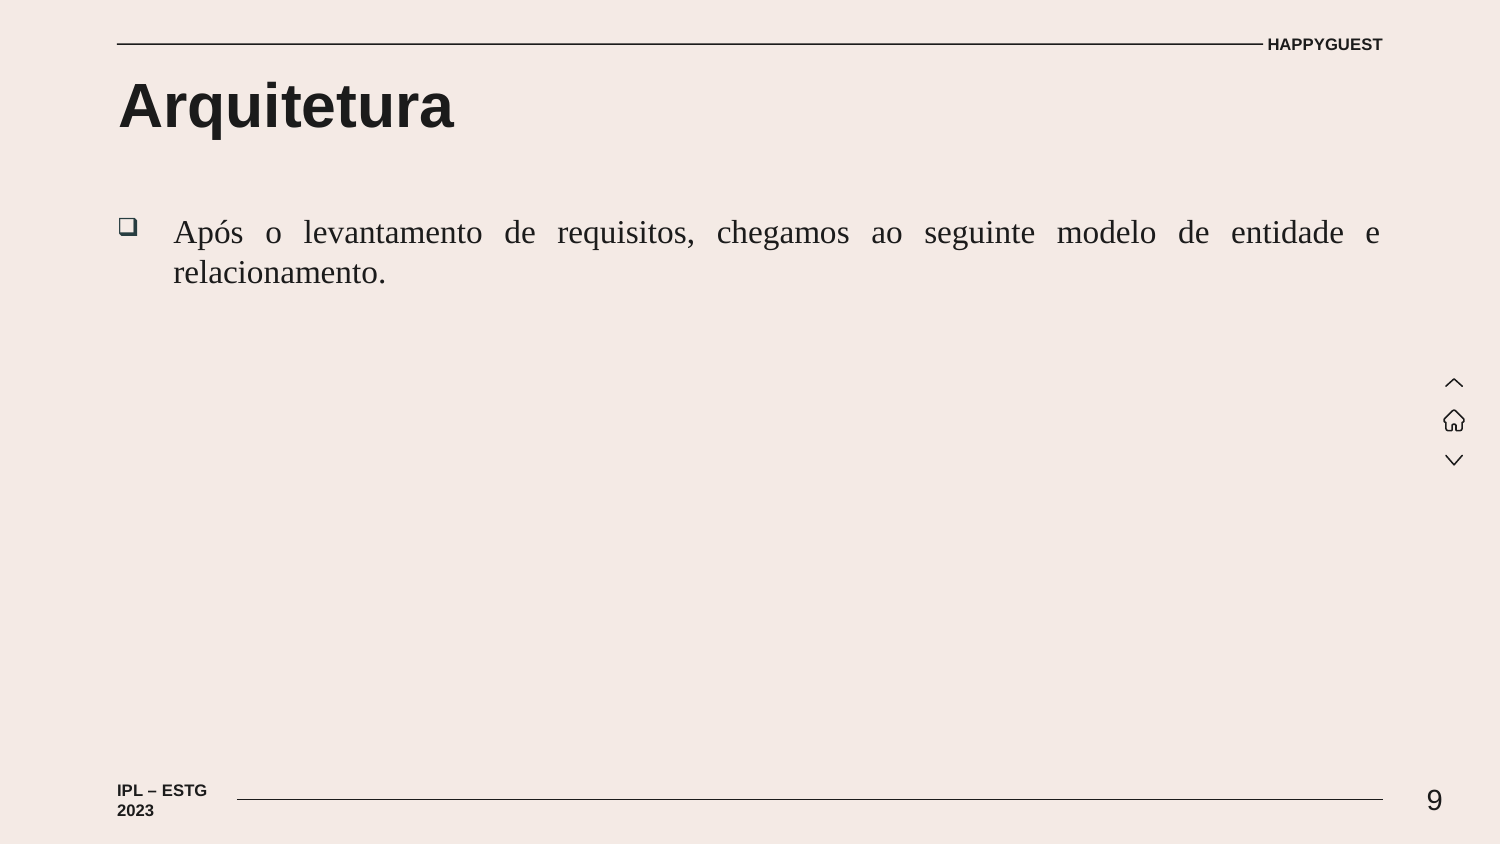

HAPPYGUEST
# Arquitetura
Após o levantamento de requisitos, chegamos ao seguinte modelo de entidade e relacionamento.

9
IPL – ESTG 2023